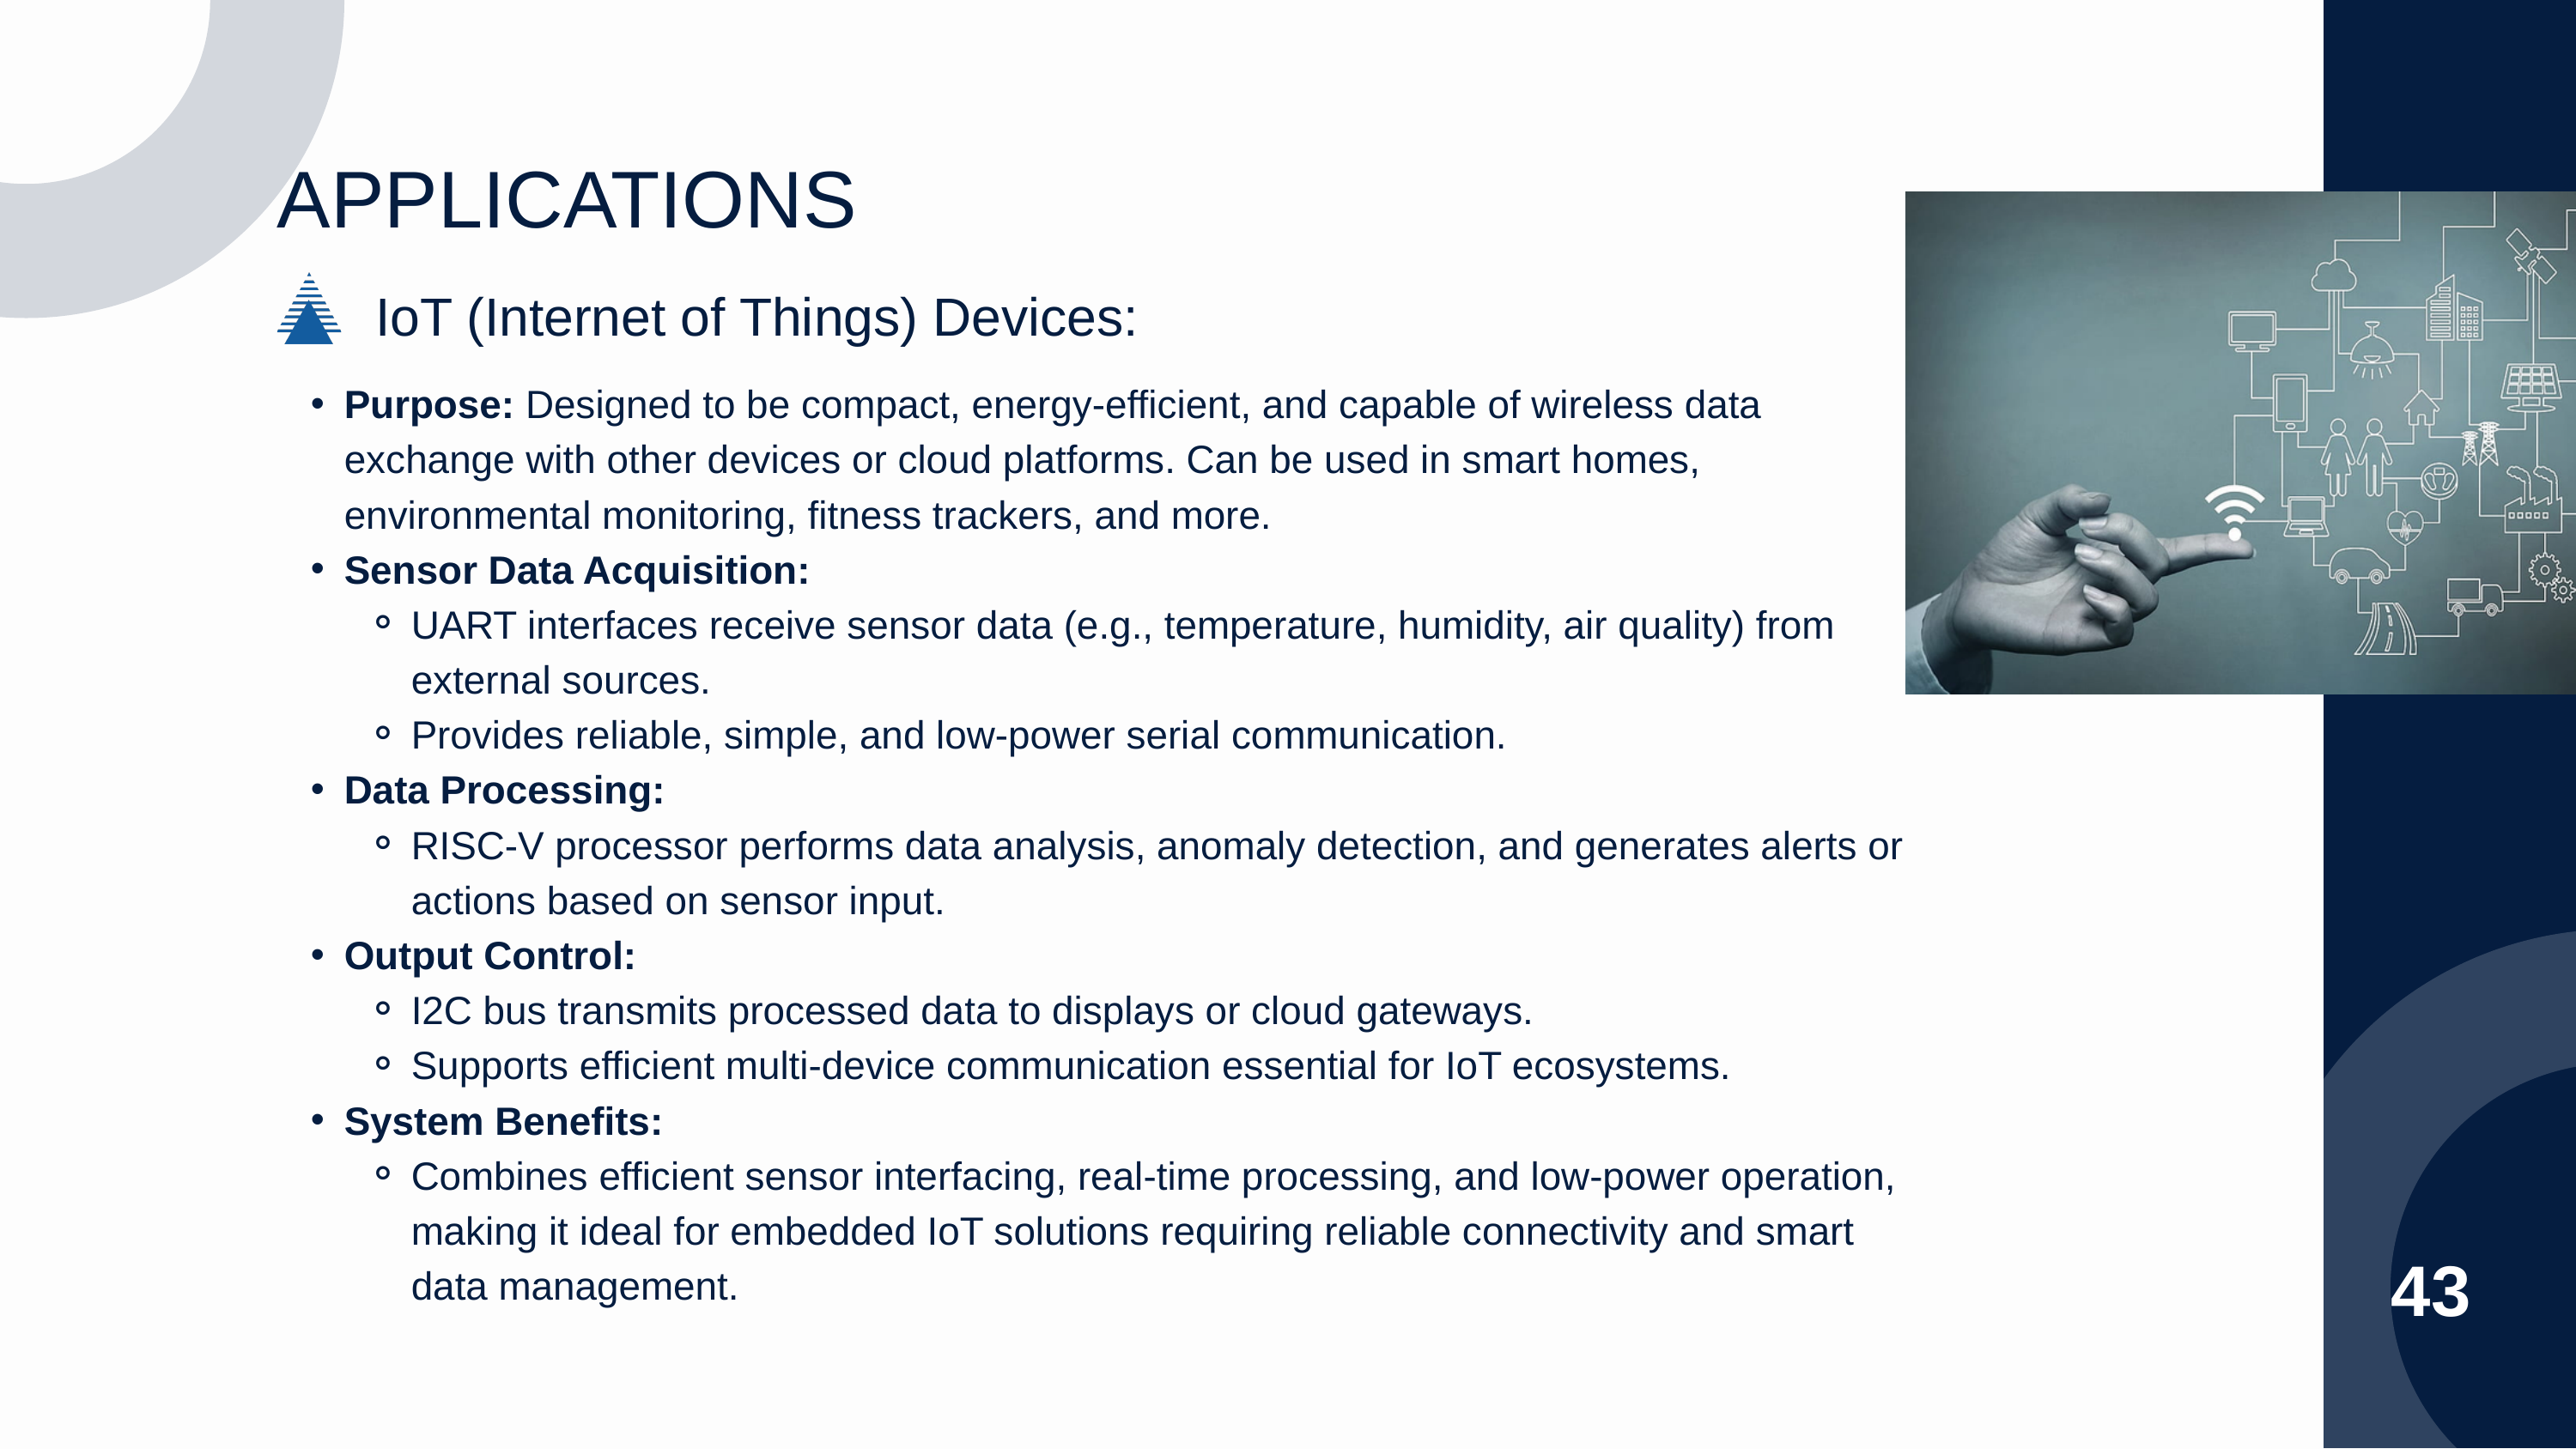

APPLICATIONS

 IoT (Internet of Things) Devices:

Purpose: Designed to be compact, energy-efficient, and capable of wireless data exchange with other devices or cloud platforms. Can be used in smart homes, environmental monitoring, fitness trackers, and more.
Sensor Data Acquisition:
UART interfaces receive sensor data (e.g., temperature, humidity, air quality) from external sources.
Provides reliable, simple, and low-power serial communication.
Data Processing:
RISC-V processor performs data analysis, anomaly detection, and generates alerts or actions based on sensor input.
Output Control:
I2C bus transmits processed data to displays or cloud gateways.
Supports efficient multi-device communication essential for IoT ecosystems.
System Benefits:
Combines efficient sensor interfacing, real-time processing, and low-power operation, making it ideal for embedded IoT solutions requiring reliable connectivity and smart data management.
43